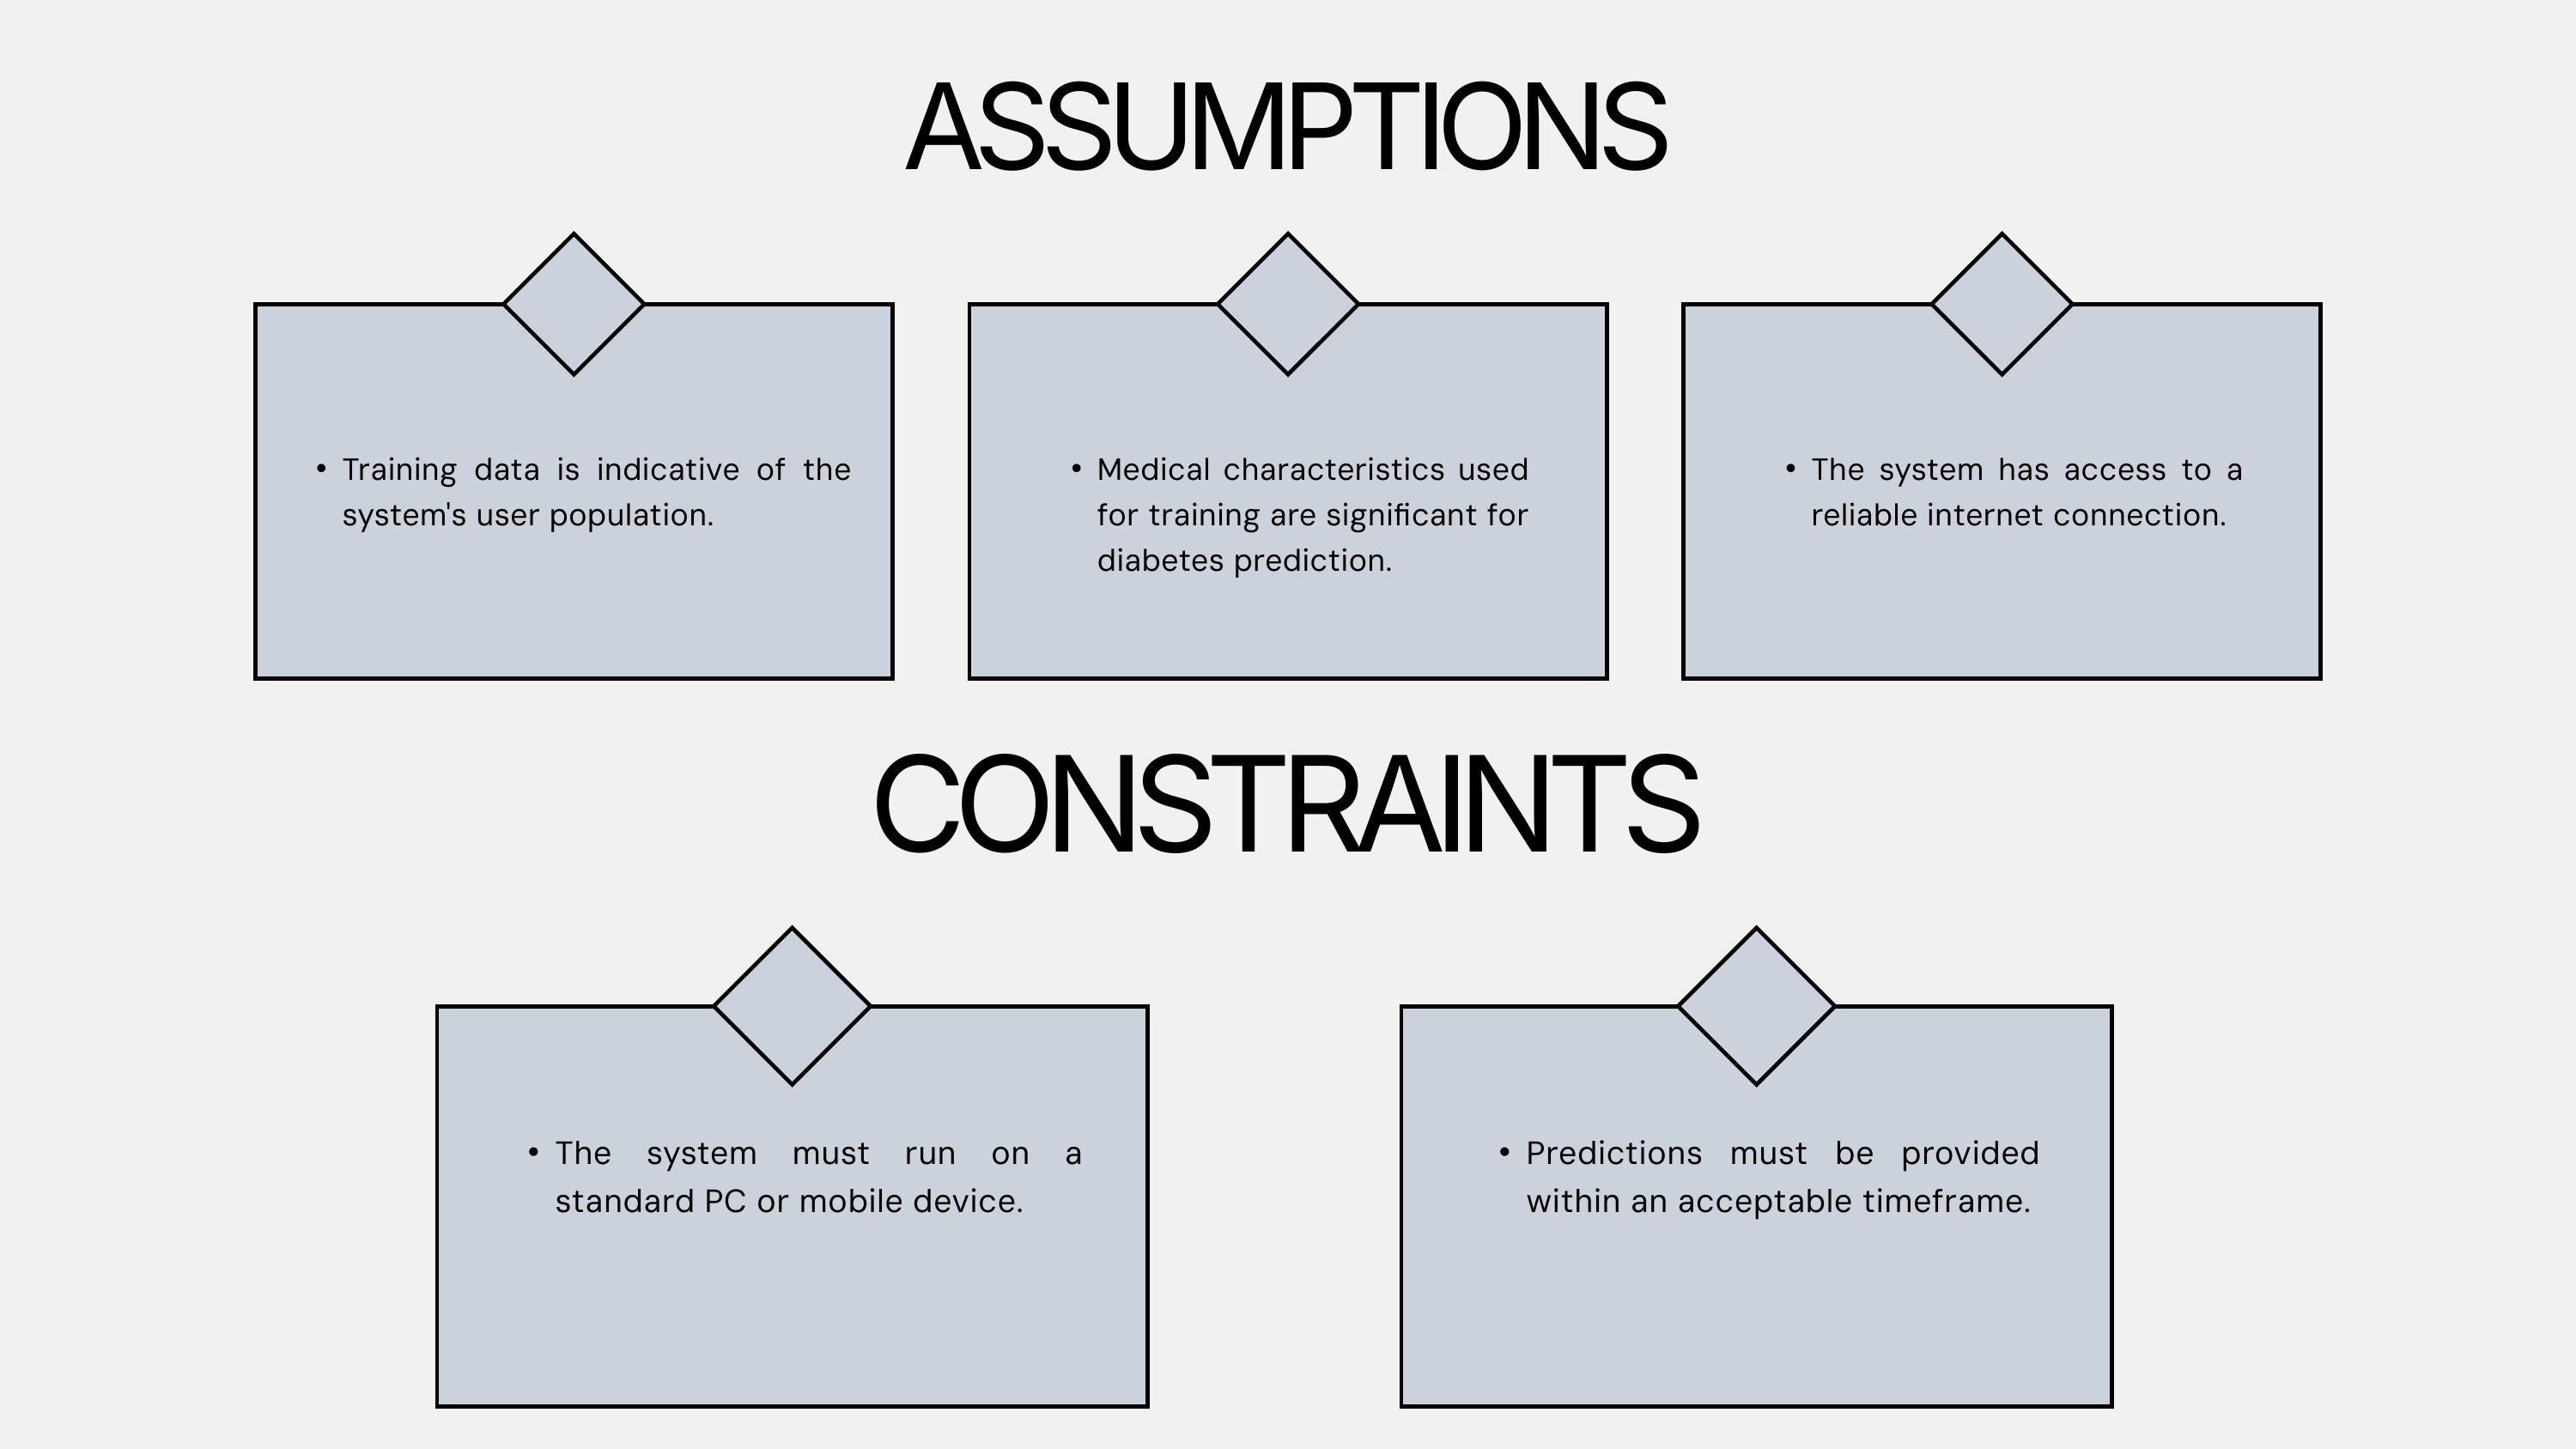

ASSUMPTIONS

Training data is indicative of the system's user population.
Medical characteristics used for training are significant for diabetes prediction.
The system has access to a reliable internet connection.
CONSTRAINTS

The system must run on a standard PC or mobile device.
Predictions must be provided within an acceptable timeframe.